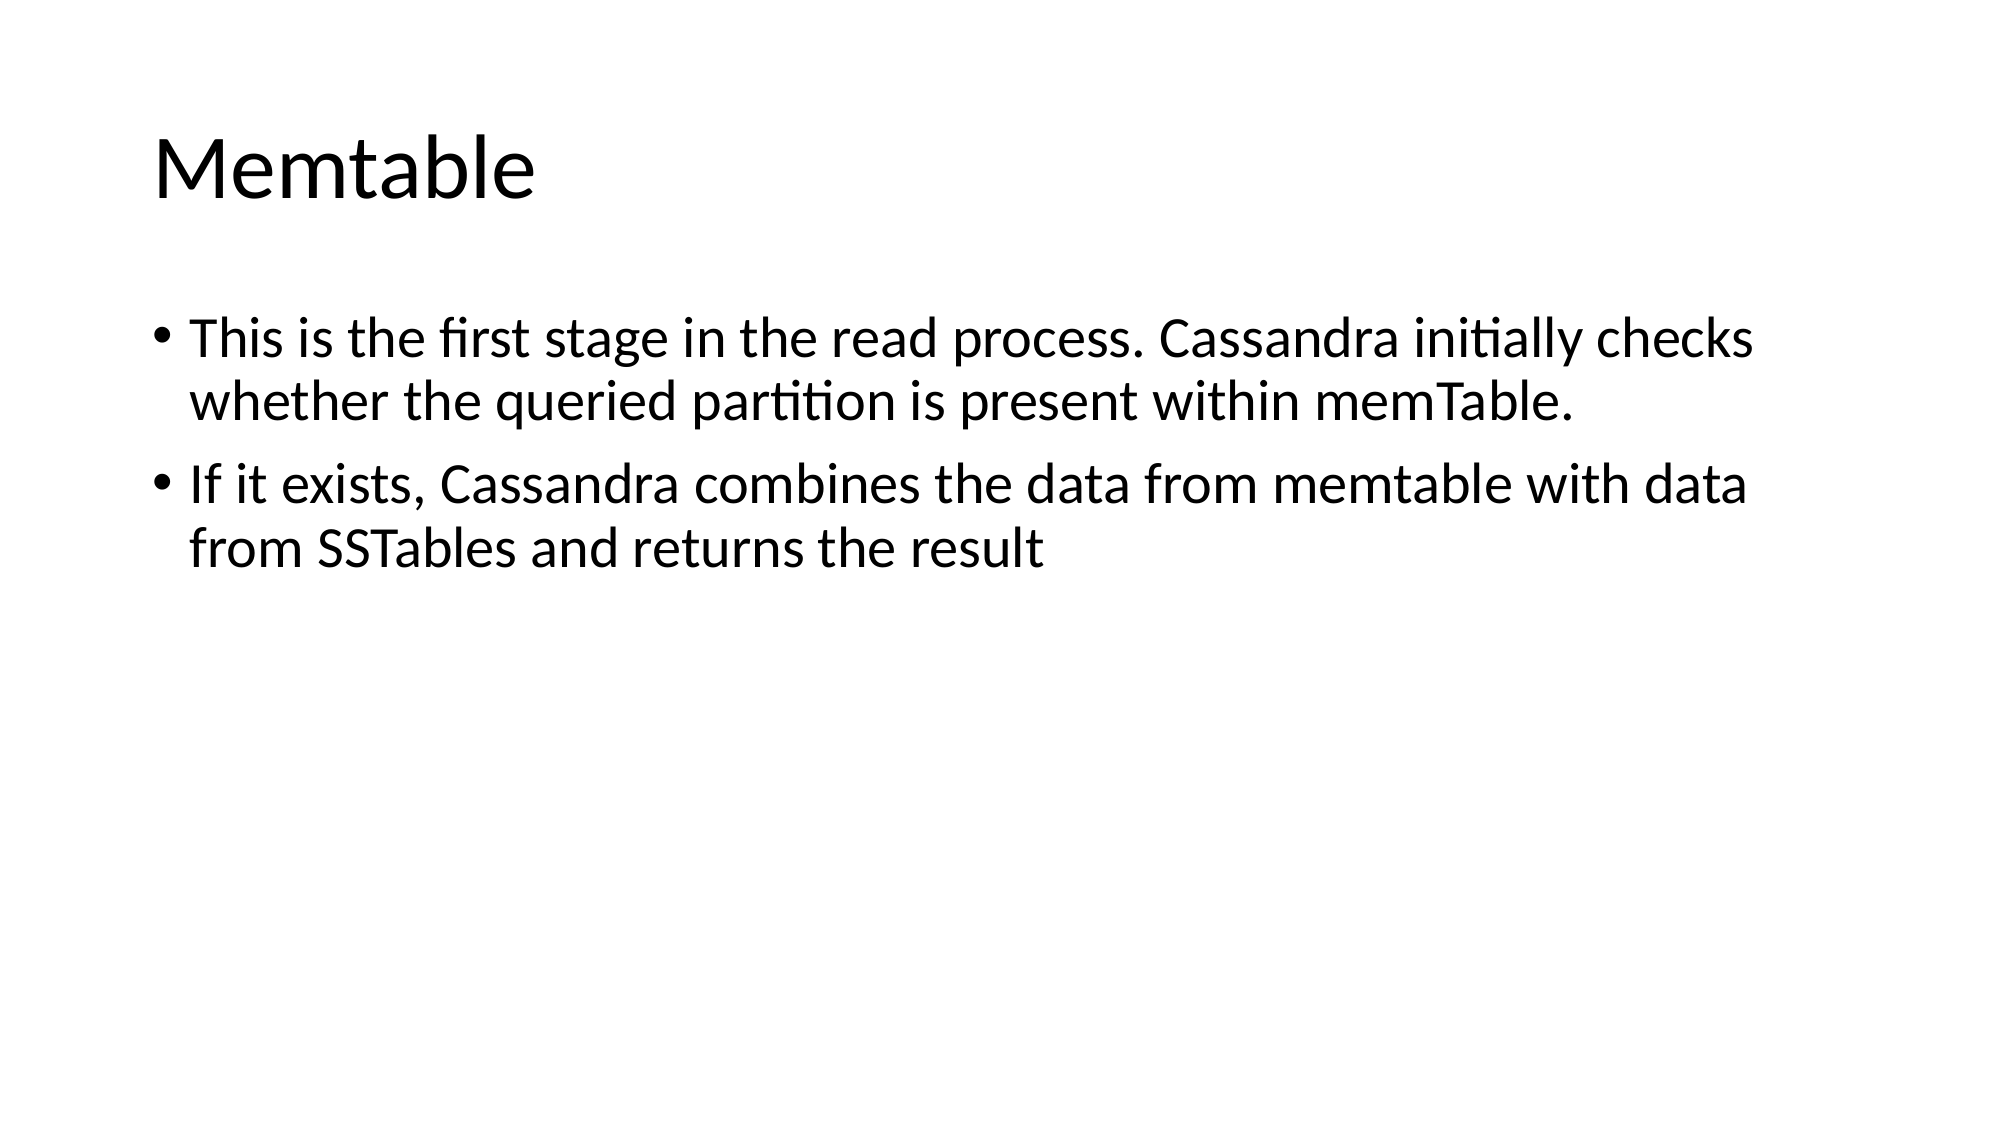

# Memtable
This is the first stage in the read process. Cassandra initially checks whether the queried partition is present within memTable.
If it exists, Cassandra combines the data from memtable with data from SSTables and returns the result